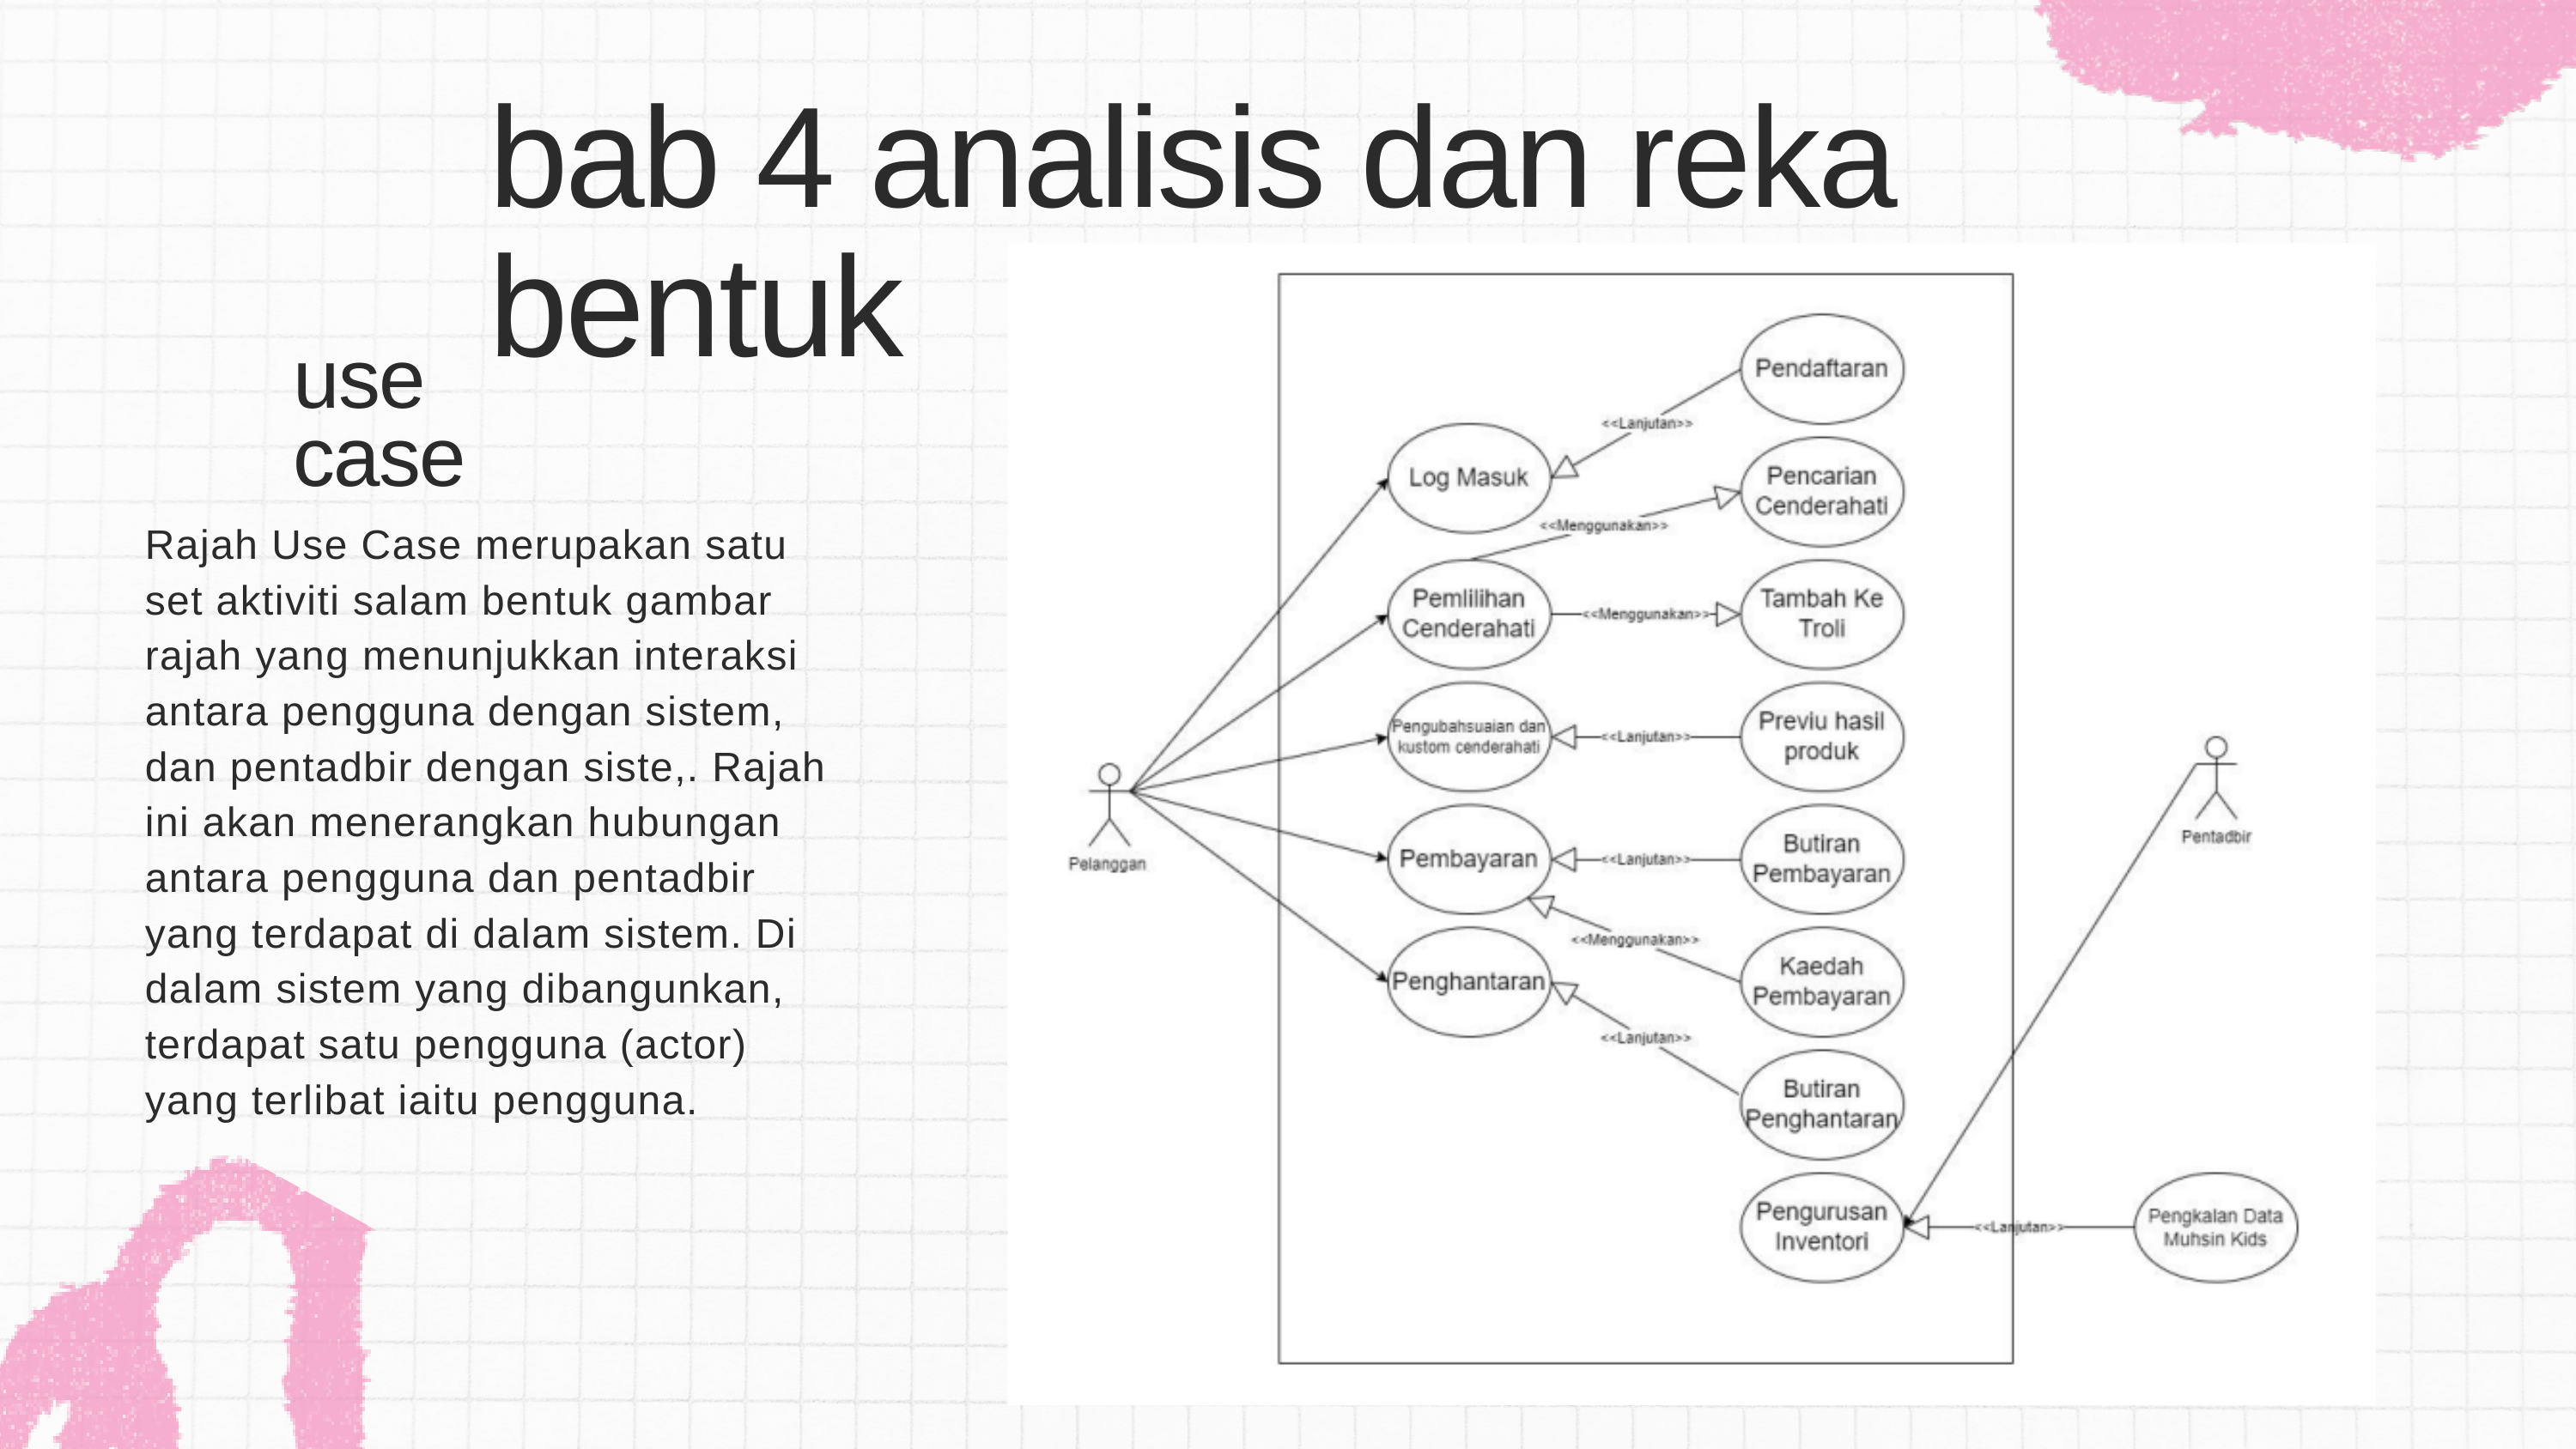

bab 4 analisis dan reka bentuk

use case
Rajah Use Case merupakan satu set aktiviti salam bentuk gambar rajah yang menunjukkan interaksi antara pengguna dengan sistem, dan pentadbir dengan siste,. Rajah ini akan menerangkan hubungan antara pengguna dan pentadbir yang terdapat di dalam sistem. Di dalam sistem yang dibangunkan, terdapat satu pengguna (actor) yang terlibat iaitu pengguna.